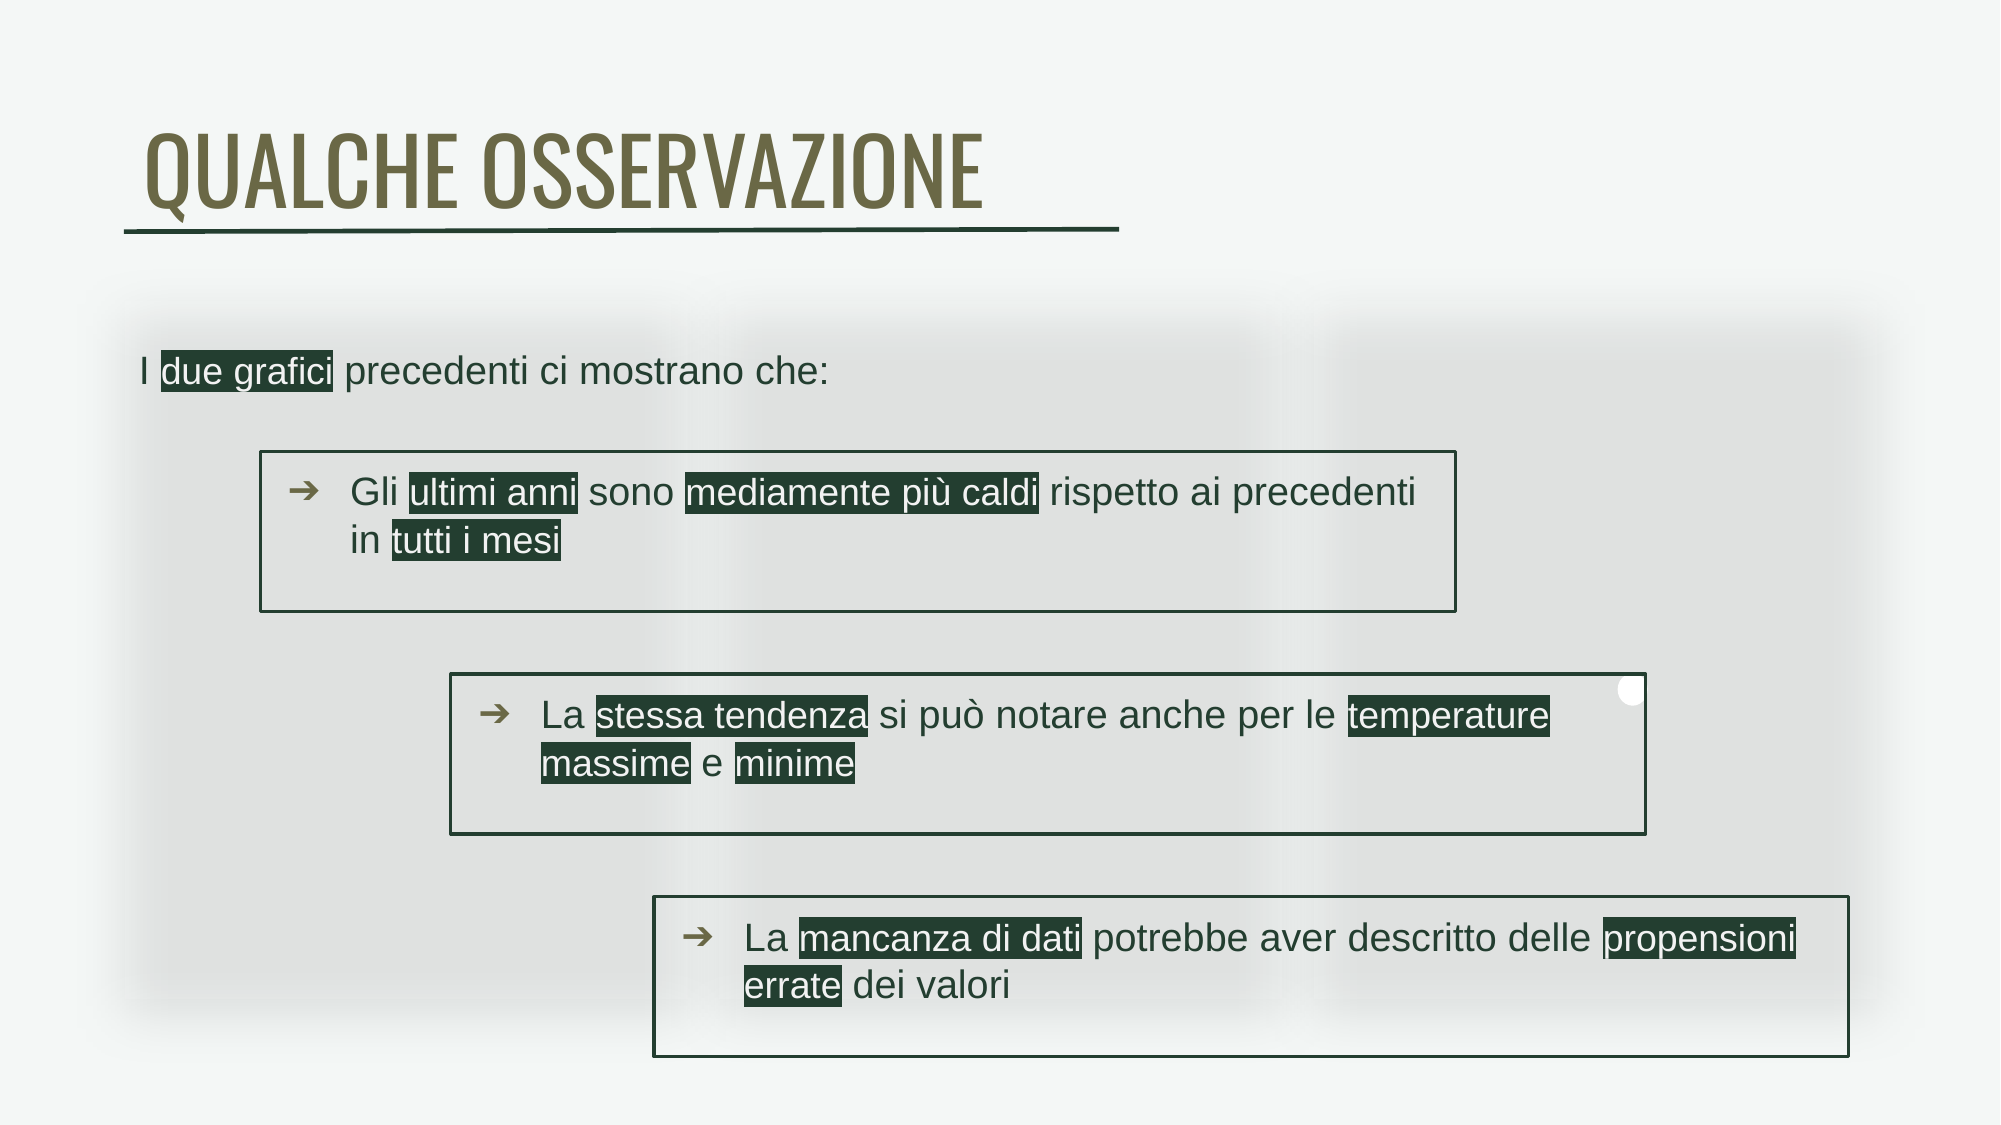

# QUALCHE OSSERVAZIONE
I due grafici precedenti ci mostrano che:
Gli ultimi anni sono mediamente più caldi rispetto ai precedenti in tutti i mesi
La stessa tendenza si può notare anche per le temperature massime e minime

La mancanza di dati potrebbe aver descritto delle propensioni errate dei valori